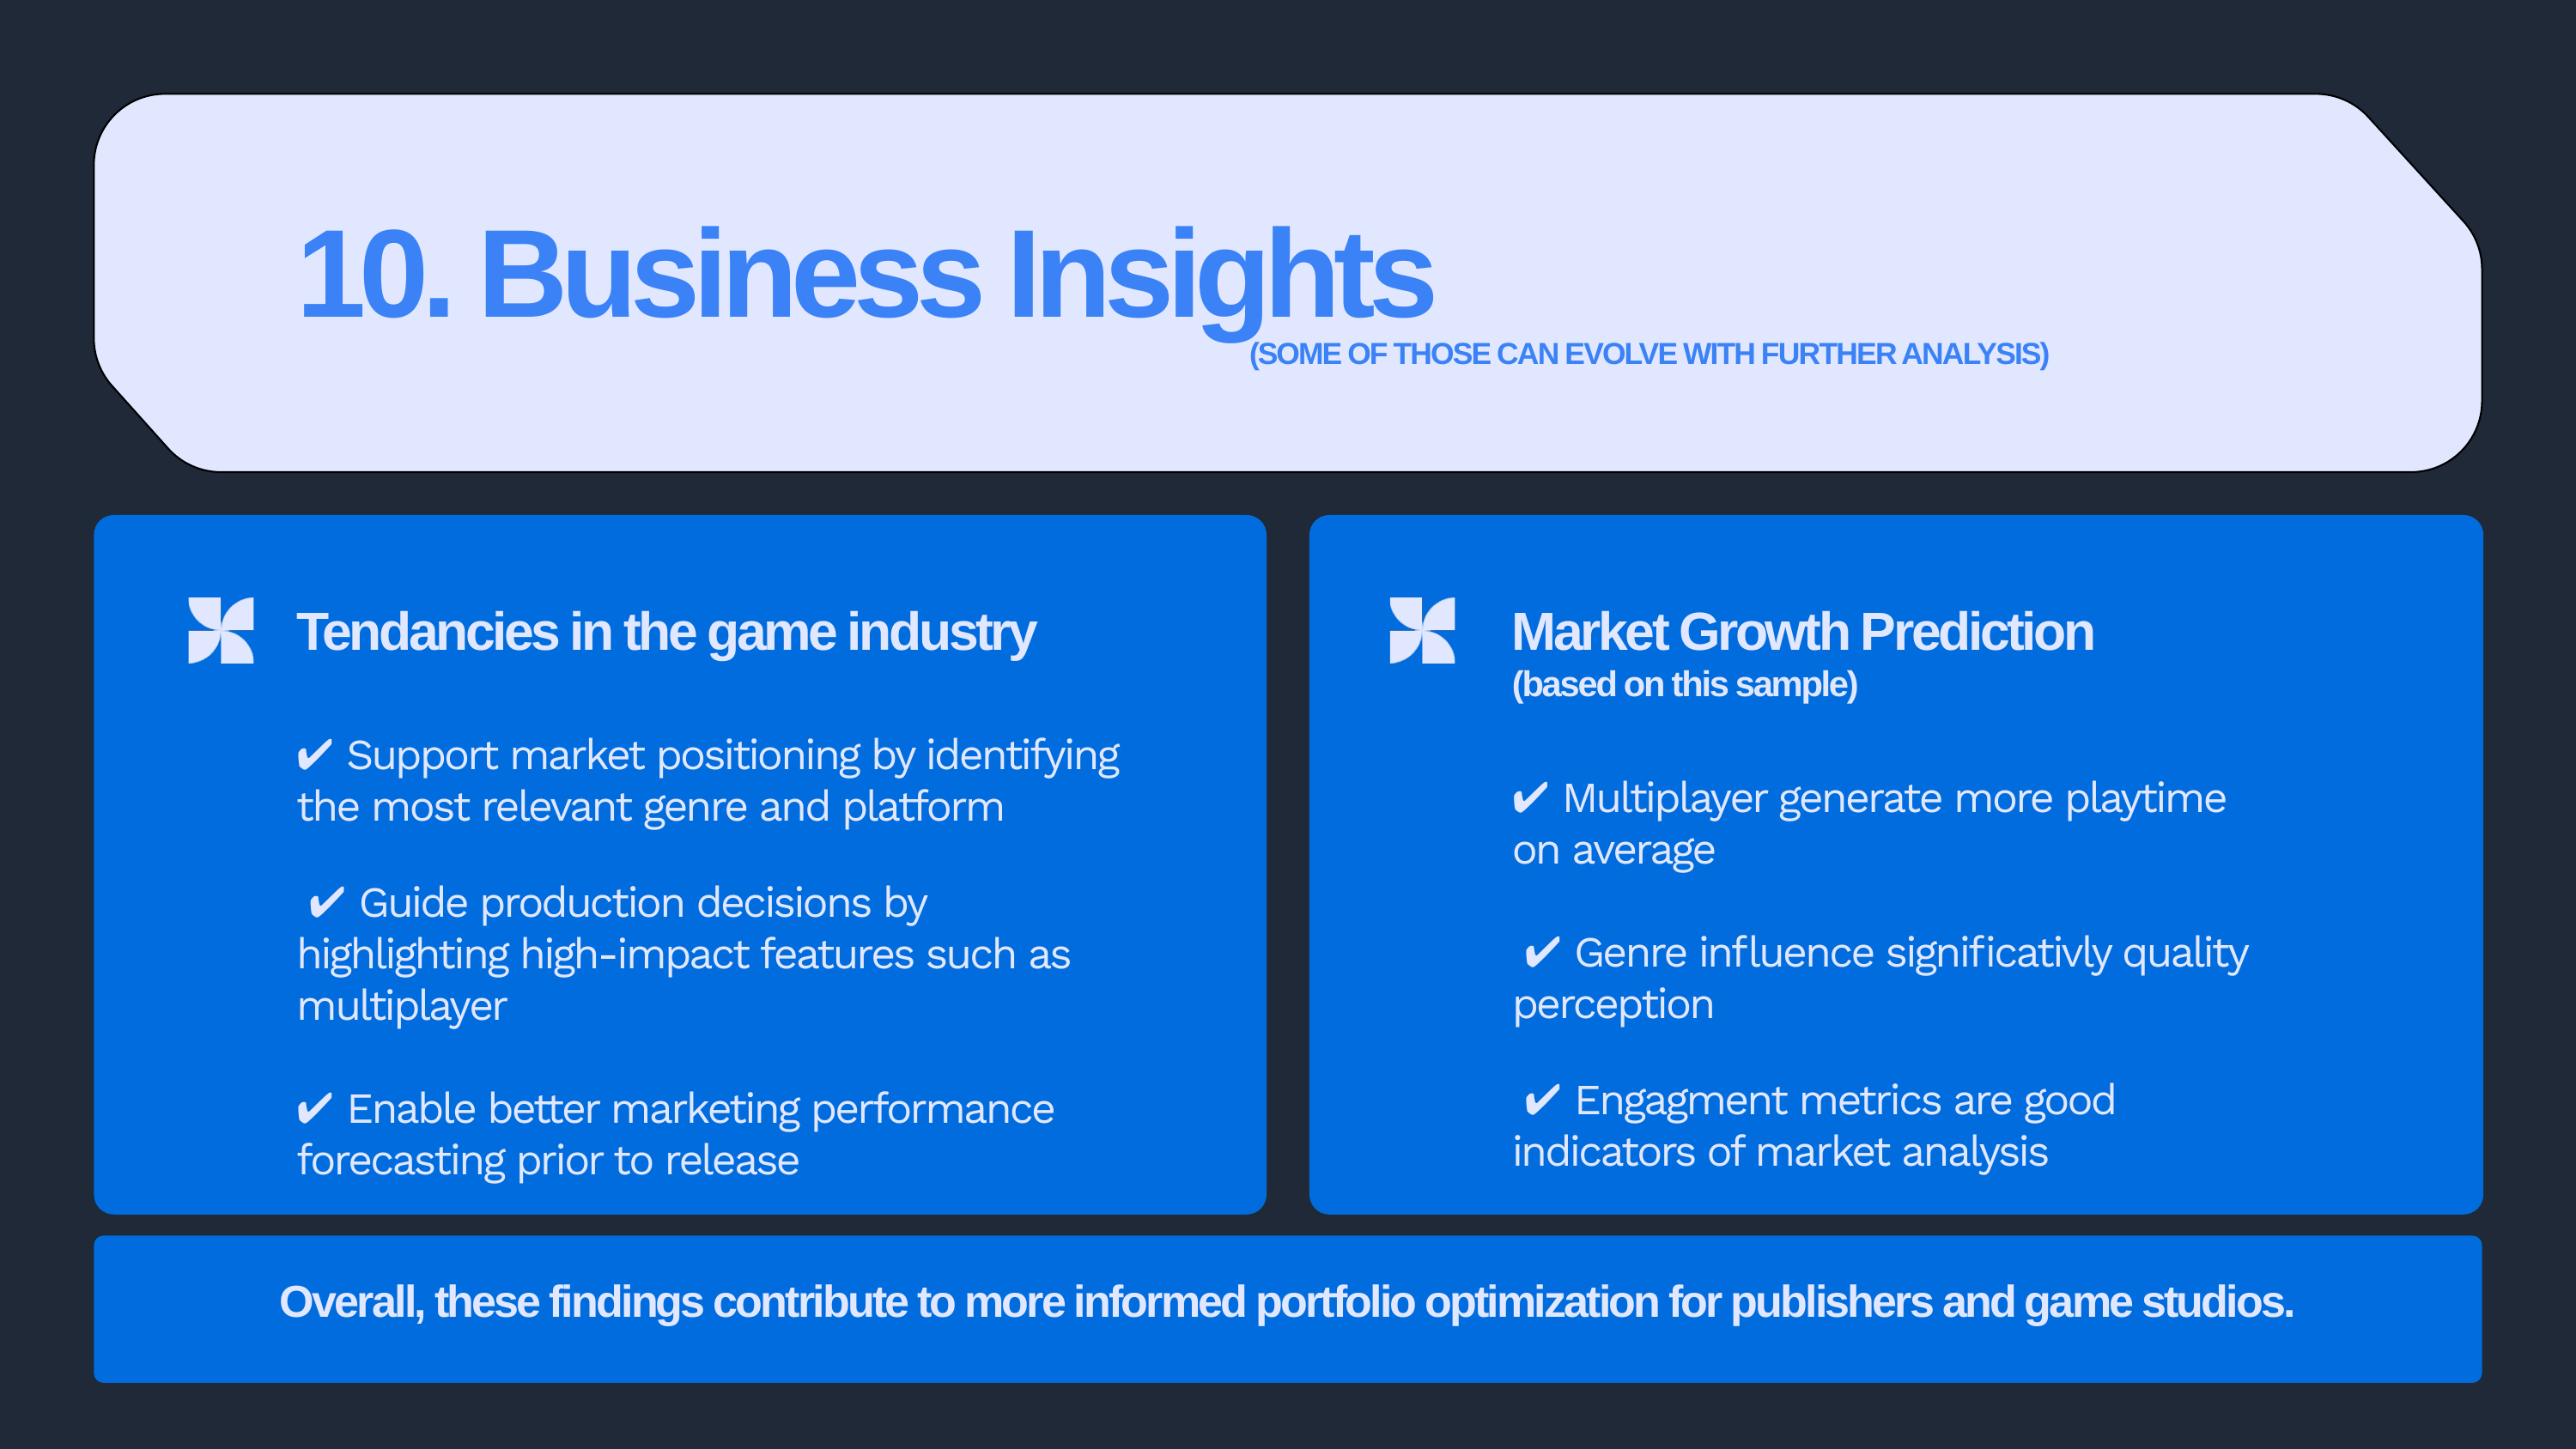

10. Business Insights
                                                                                                                                              (SOME OF THOSE CAN EVOLVE WITH FURTHER ANALYSIS)

Tendancies in the game industry

✔ Support market positioning by identifying the most relevant genre and platform

 ✔ Guide production decisions by highlighting high-impact features such as multiplayer

✔ Enable better marketing performance forecasting prior to release

Market Growth Prediction
(based on this sample)

✔ Multiplayer generate more playtime on average

 ✔ Genre influence significativly quality perception

 ✔ Engagment metrics are good indicators of market analysis

Overall, these findings contribute to more informed portfolio optimization for publishers and game studios.